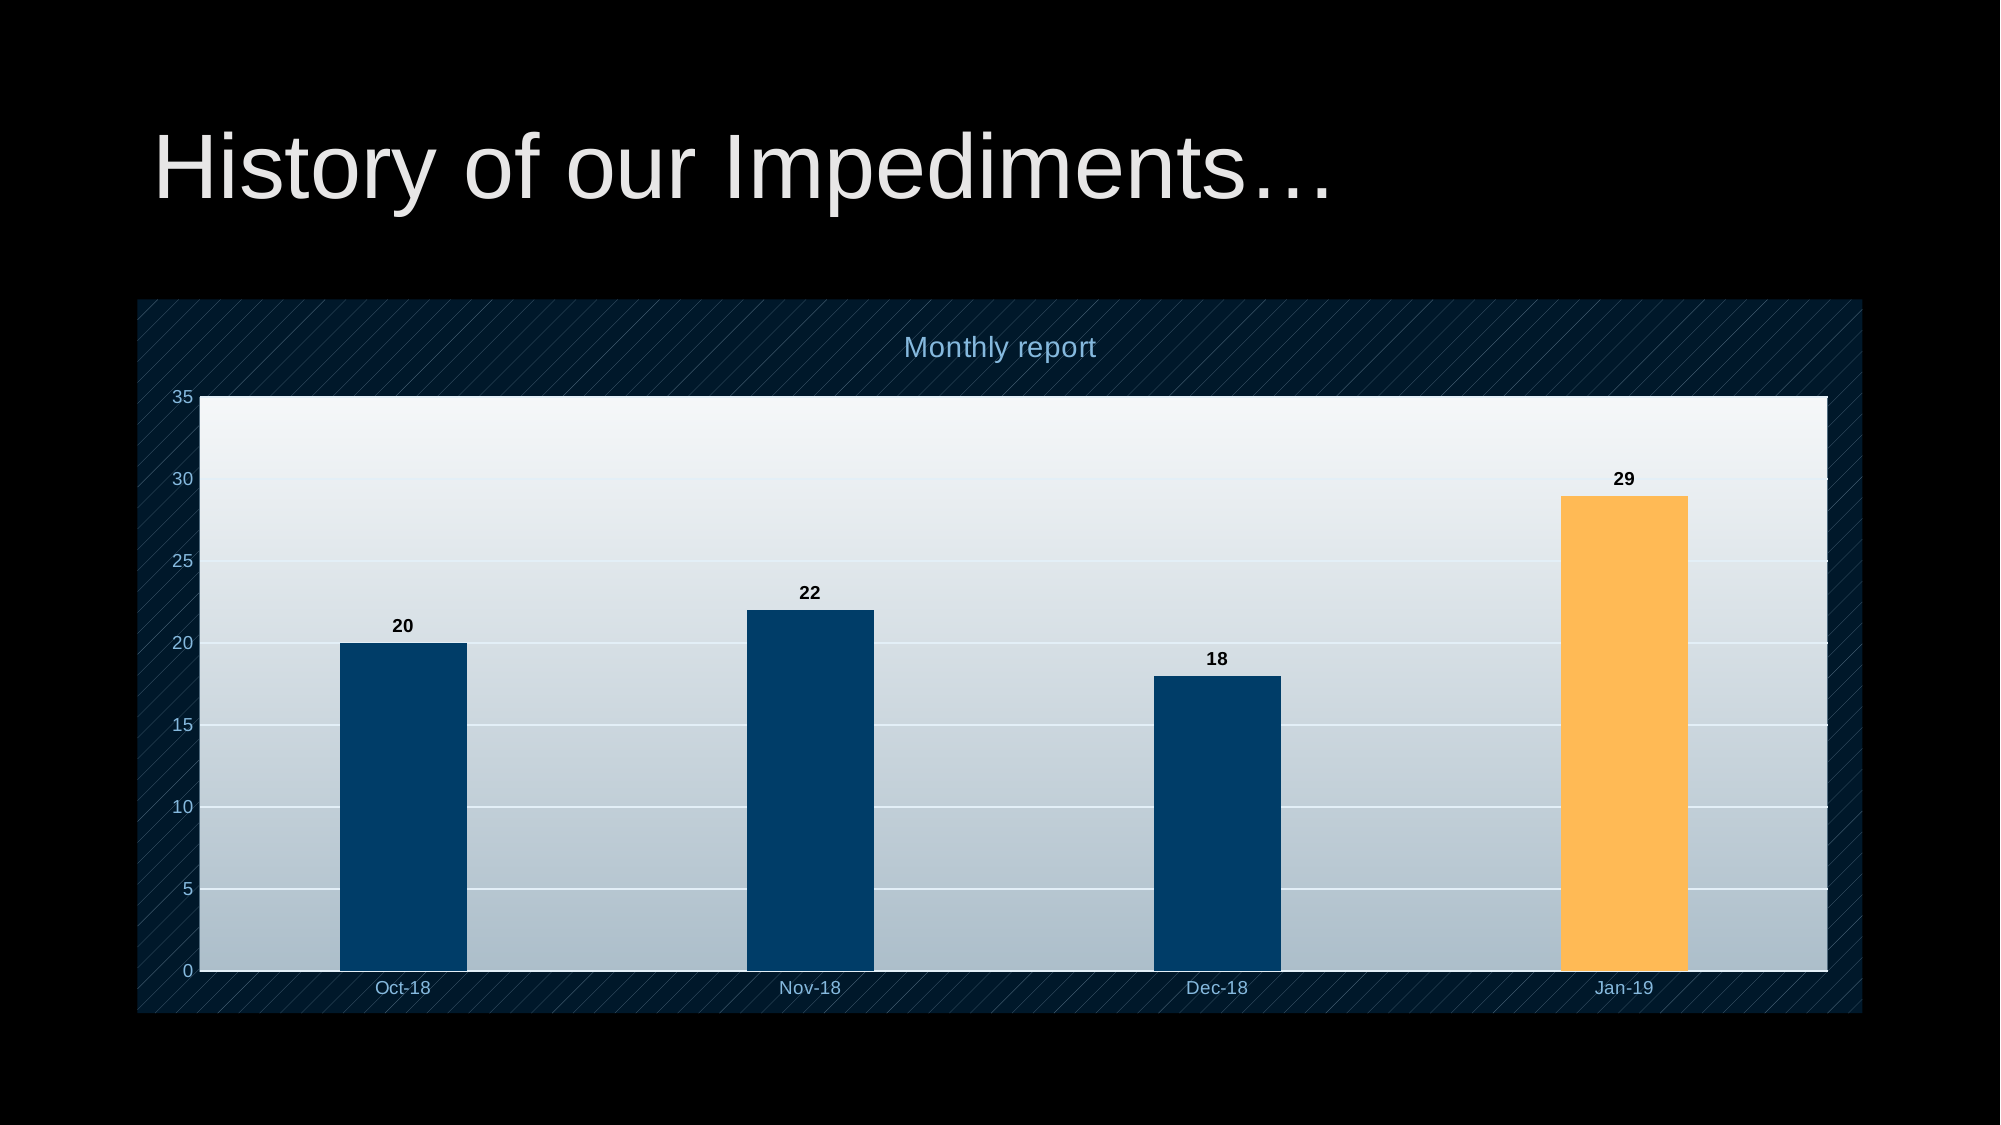

# History of our Impediments…

### Chart:

| Category | Monthly report |
|---|---|
| 43374 | 20.0 |
| 43405 | 22.0 |
| 43435 | 18.0 |
| 43466 | 29.0 |
|  | None |